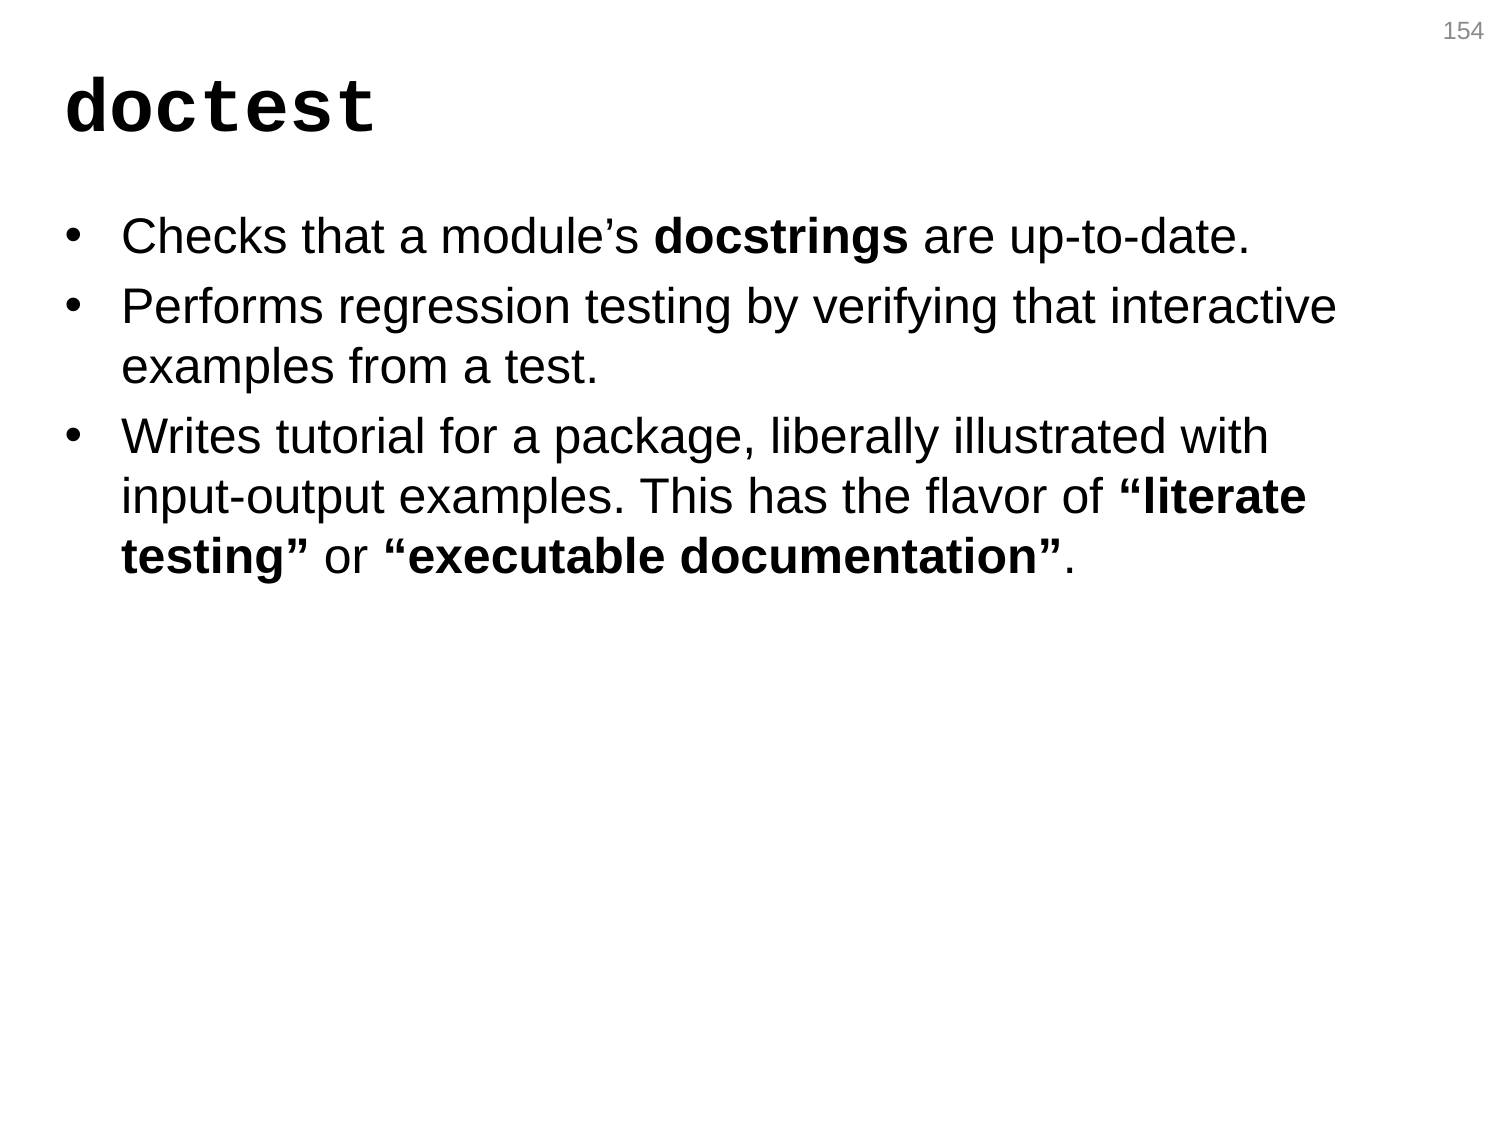

154
# doctest
Checks that a module’s docstrings are up-to-date.
Performs regression testing by verifying that interactive examples from a test.
Writes tutorial for a package, liberally illustrated with input-output examples. This has the flavor of “literate testing” or “executable documentation”.